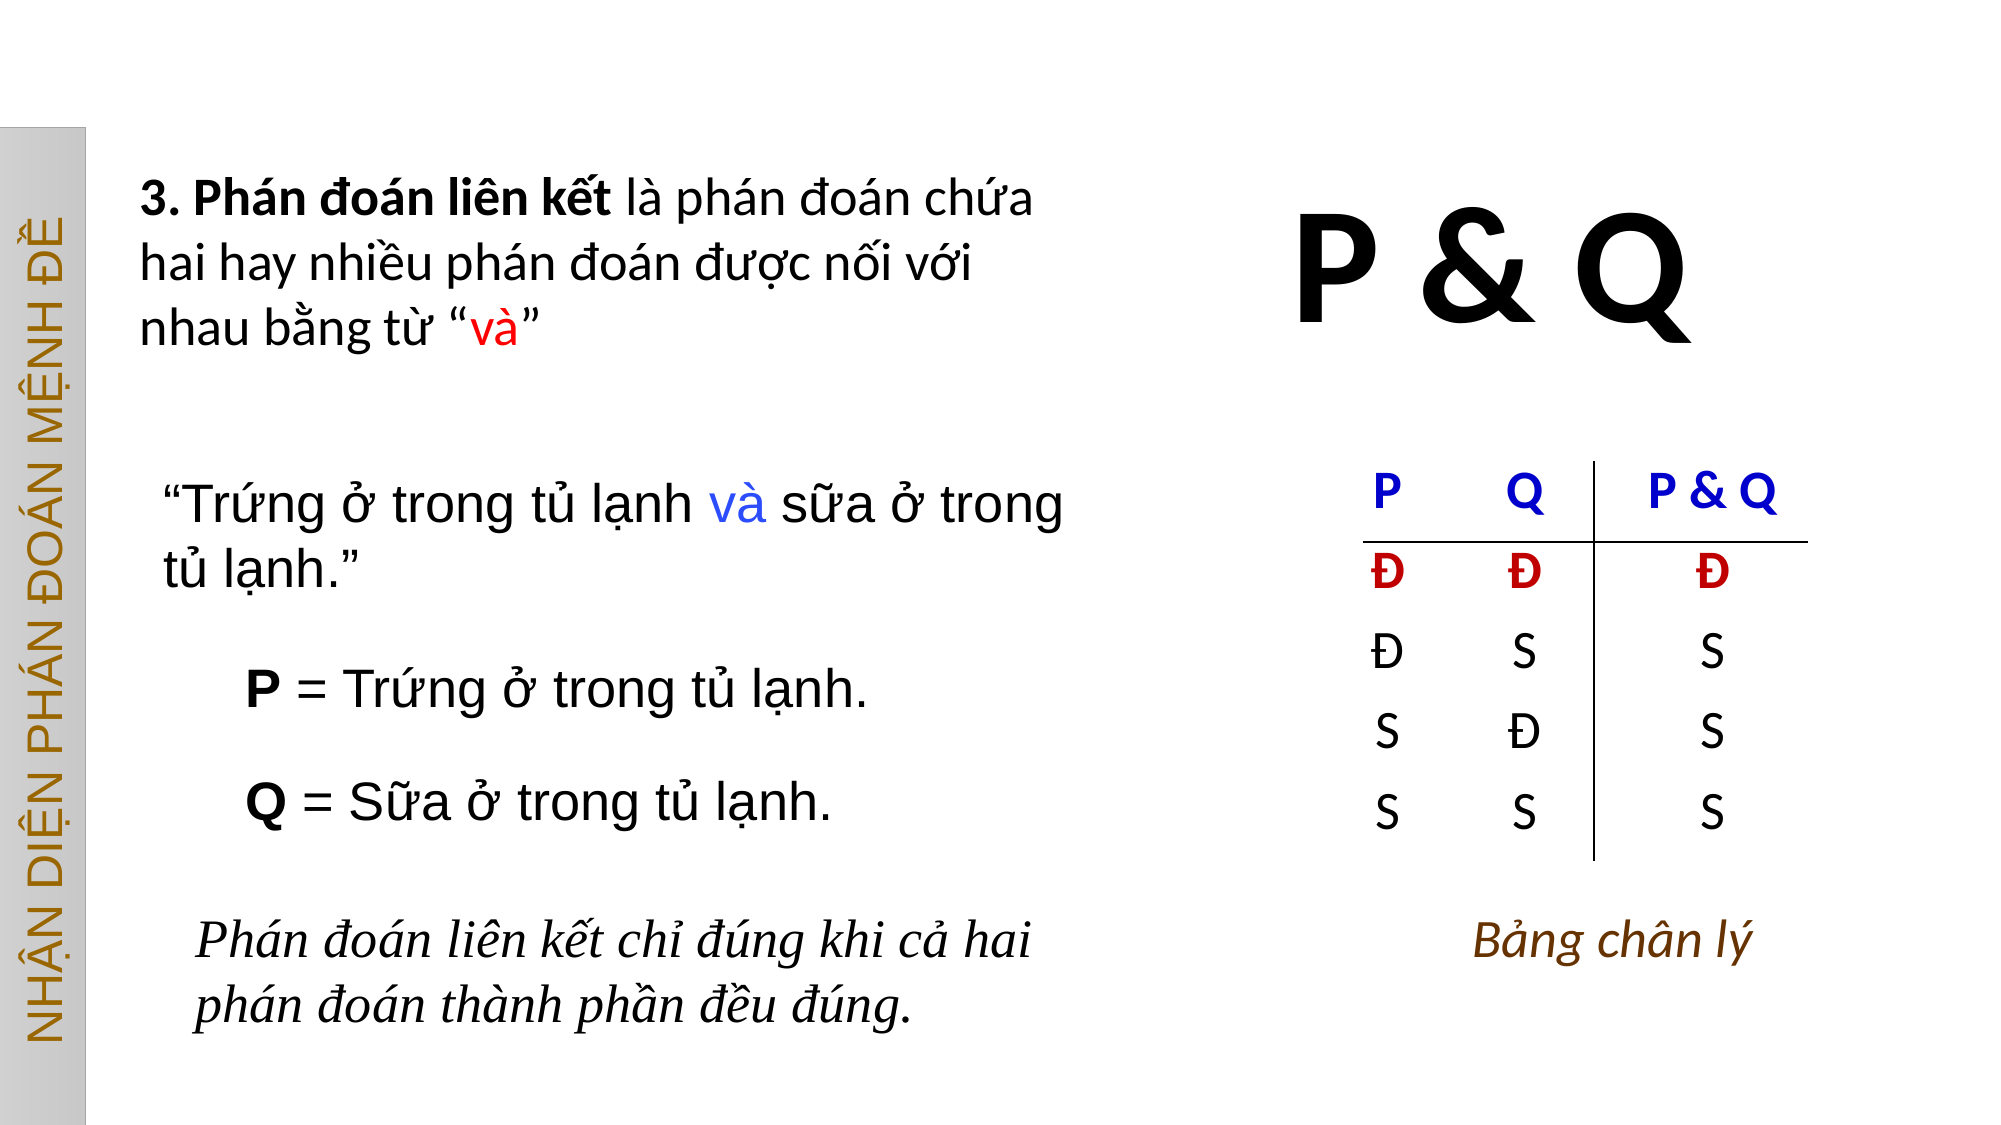

P & Q
3. Phán đoán liên kết là phán đoán chứa hai hay nhiều phán đoán được nối với nhau bằng từ “và”
“Trứng ở trong tủ lạnh và sữa ở trong tủ lạnh.”
| P | Q | P & Q |
| --- | --- | --- |
| Đ | Đ | Đ |
| Đ | S | S |
| S | Đ | S |
| S | S | S |
NHẬN DIỆN PHÁN ĐOÁN MỆNH ĐỀ
P = Trứng ở trong tủ lạnh.
Q = Sữa ở trong tủ lạnh.
Phán đoán liên kết chỉ đúng khi cả hai phán đoán thành phần đều đúng.
Bảng chân lý